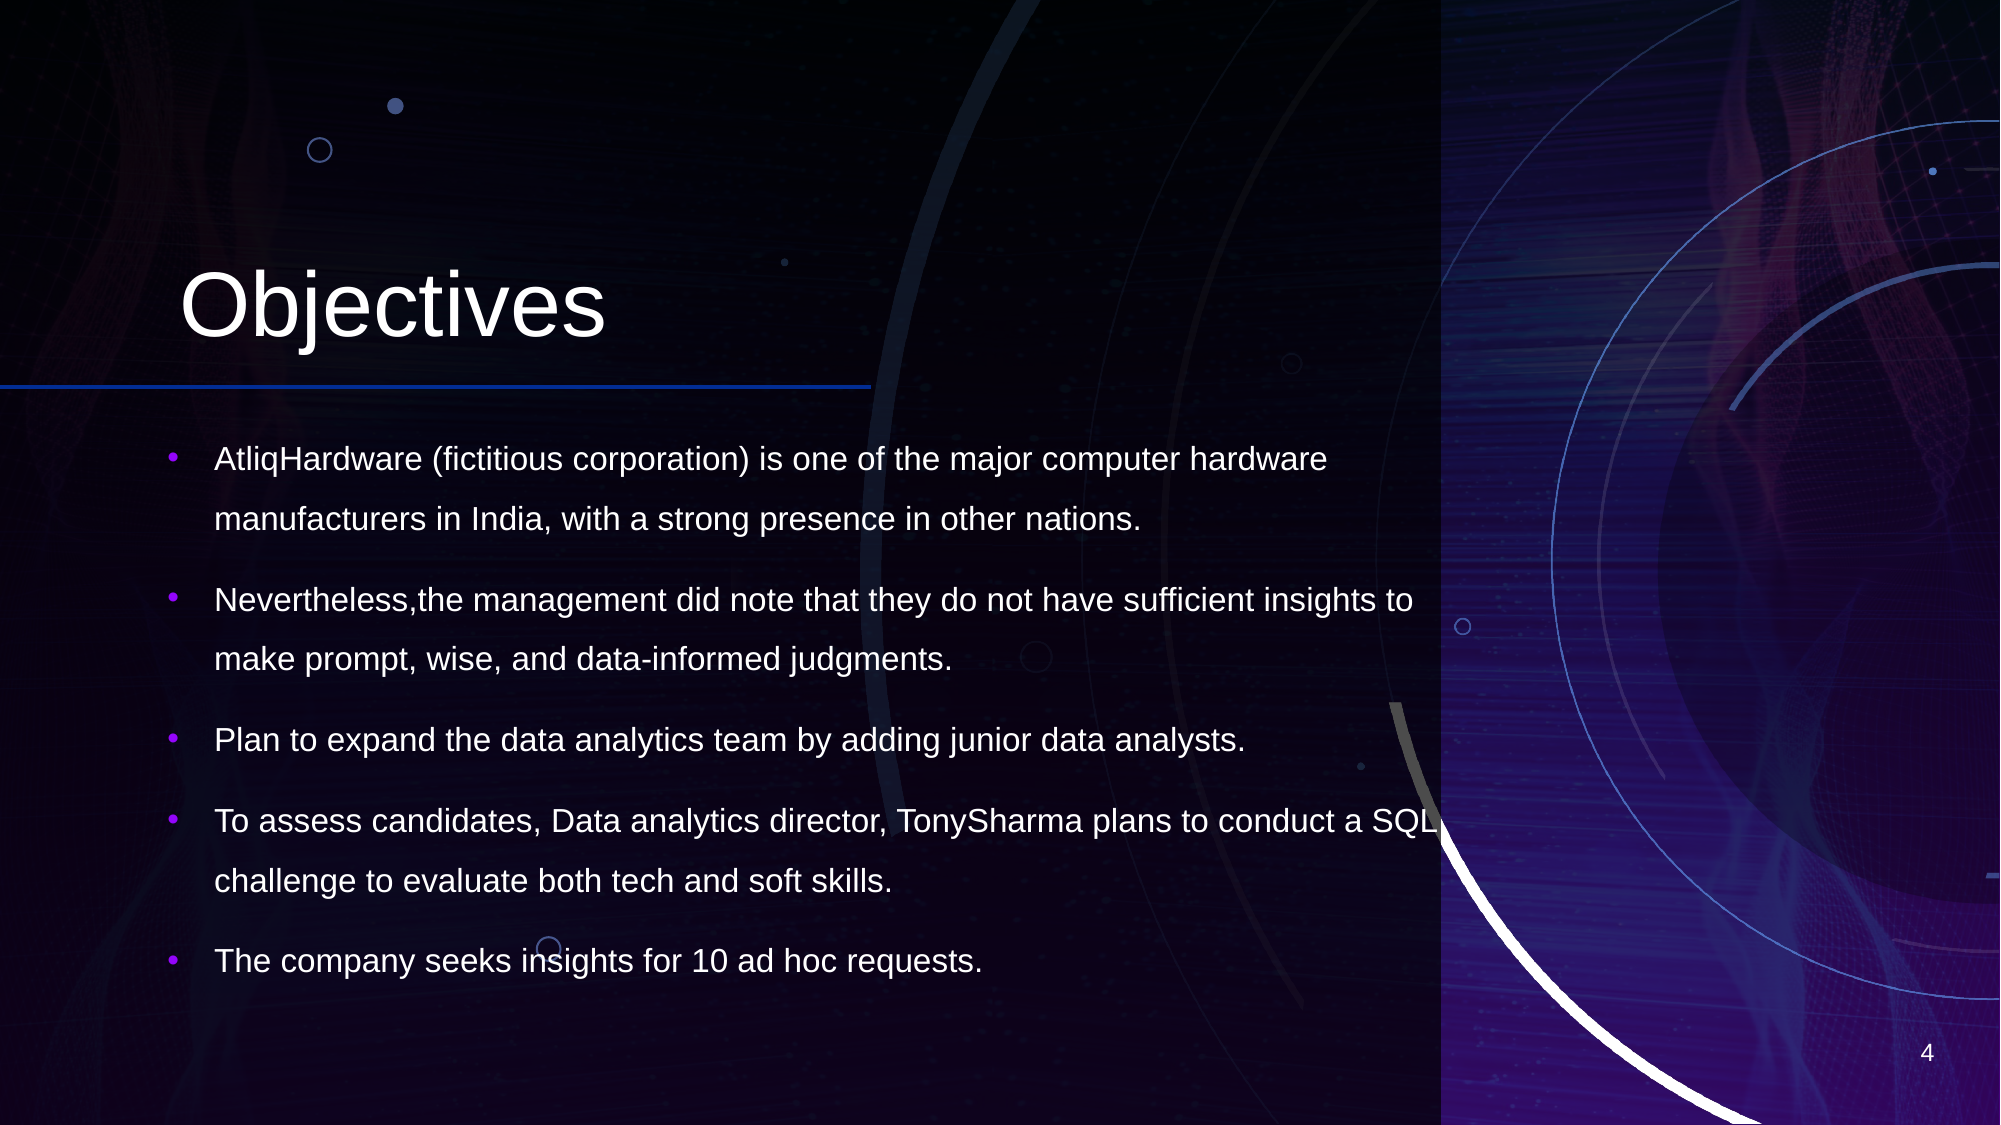

# Objectives
AtliqHardware (fictitious corporation) is one of the major computer hardware manufacturers in India, with a strong presence in other nations.
Nevertheless,the management did note that they do not have sufficient insights to make prompt, wise, and data-informed judgments.
Plan to expand the data analytics team by adding junior data analysts.
To assess candidates, Data analytics director, TonySharma plans to conduct a SQL challenge to evaluate both tech and soft skills.
The company seeks insights for 10 ad hoc requests.
4